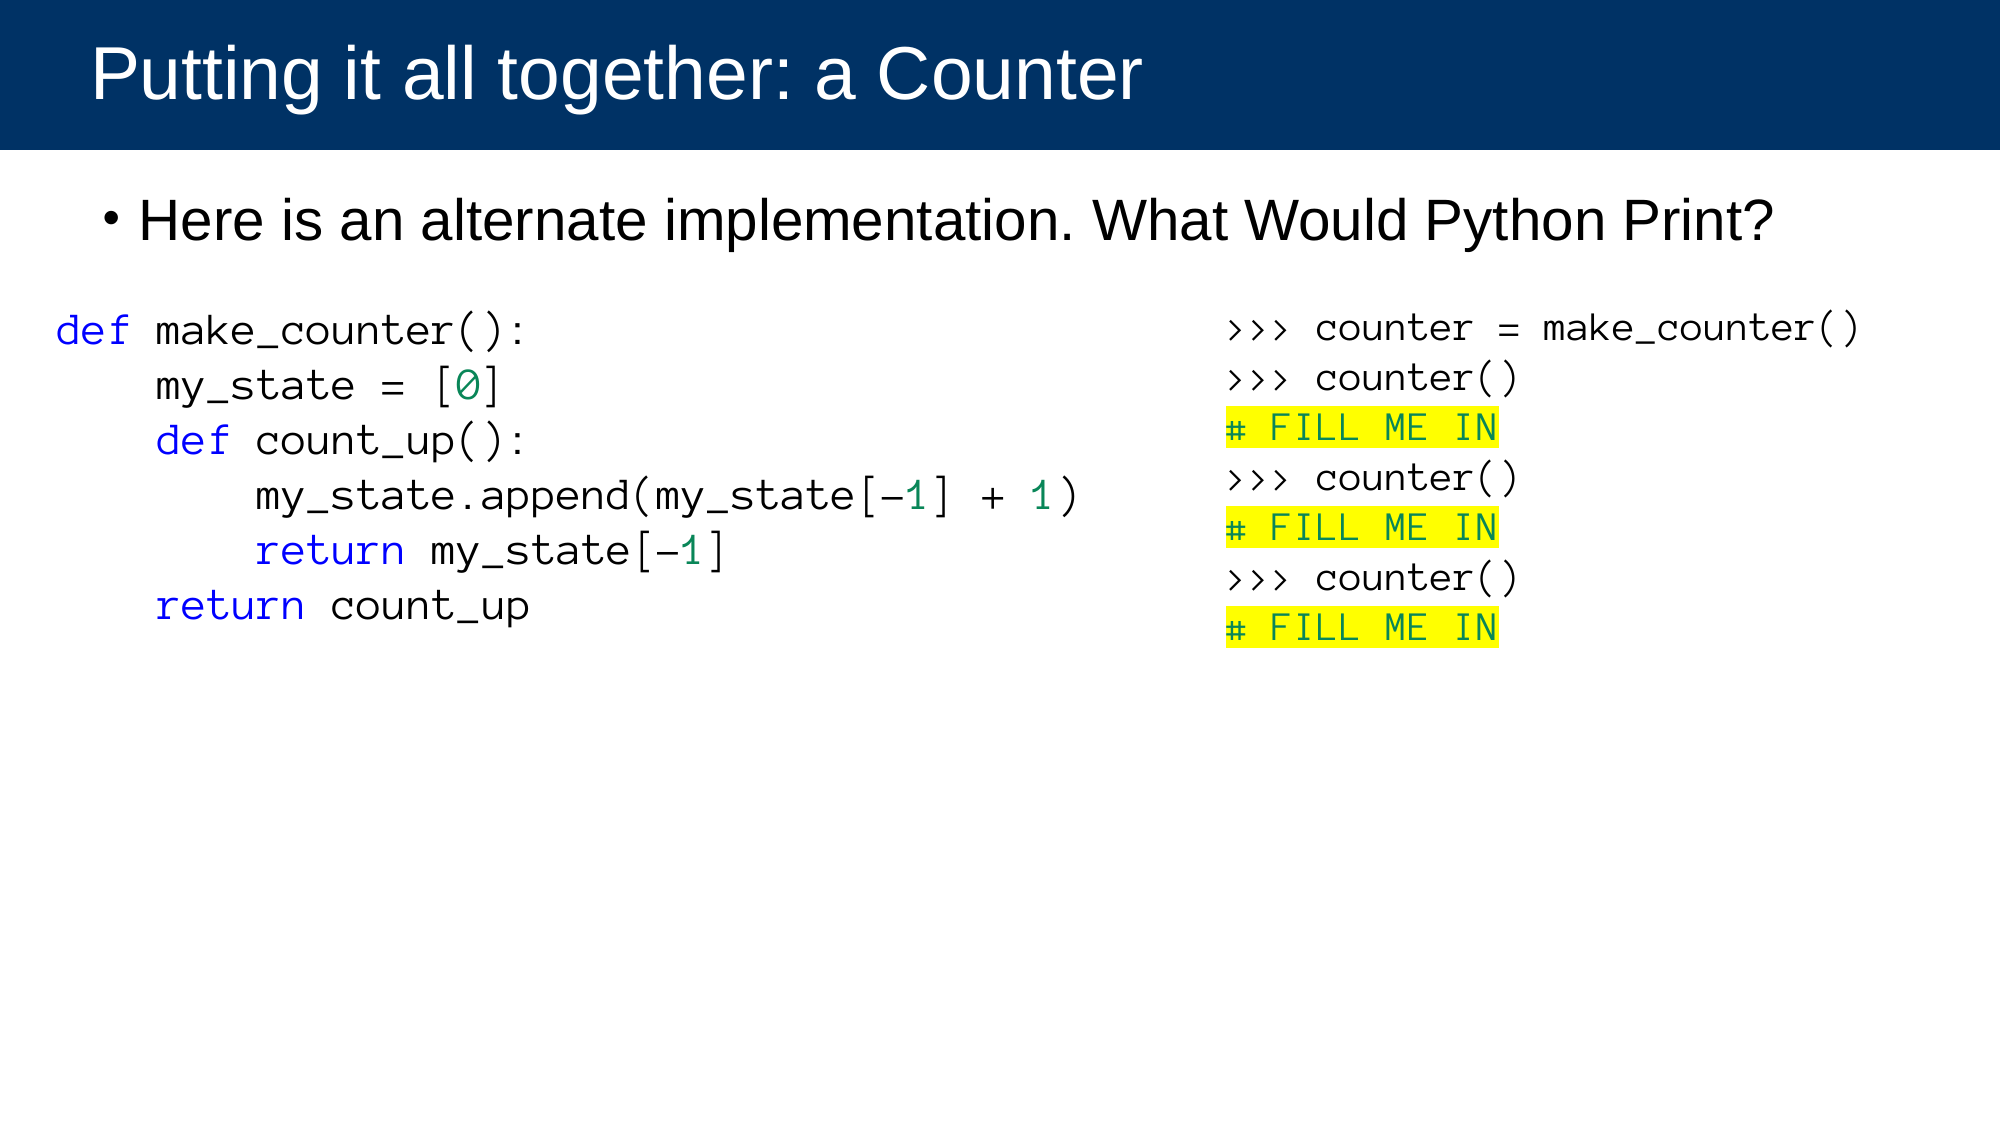

# Putting it all together: a Counter
 Here is an alternate implementation. What Would Python Print?
def make_counter():
    my_state = [0]
    def count_up():
        my_state.append(my_state[-1] + 1)
        return my_state[-1]
    return count_up
>>> counter = make_counter()
>>> counter()
# FILL ME IN
>>> counter()
# FILL ME IN
>>> counter()
# FILL ME IN